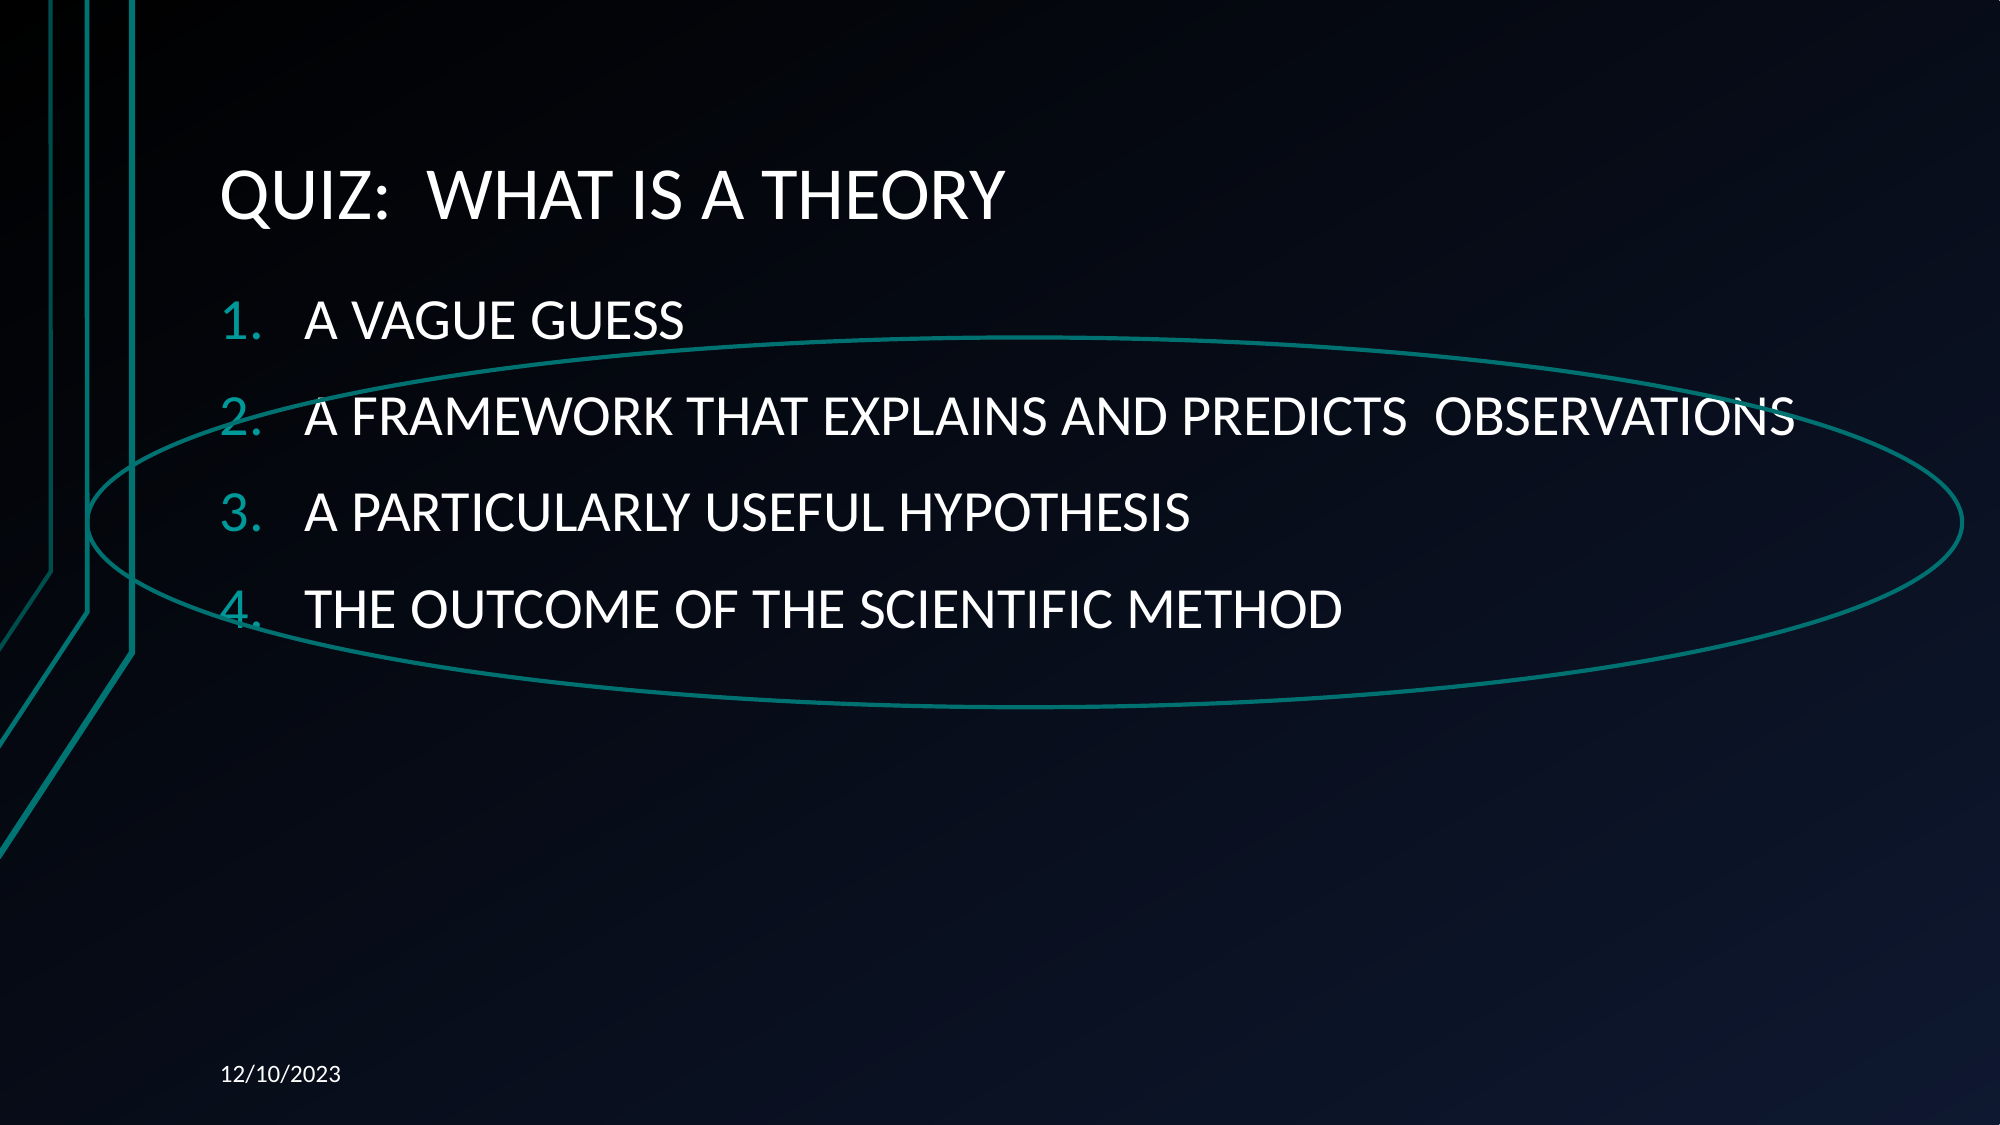

# QUIZ:  WHAT IS A THEORY
A VAGUE GUESS
A FRAMEWORK THAT EXPLAINS AND PREDICTS  OBSERVATIONS
A PARTICULARLY USEFUL HYPOTHESIS
THE OUTCOME OF THE SCIENTIFIC METHOD

12/10/2023